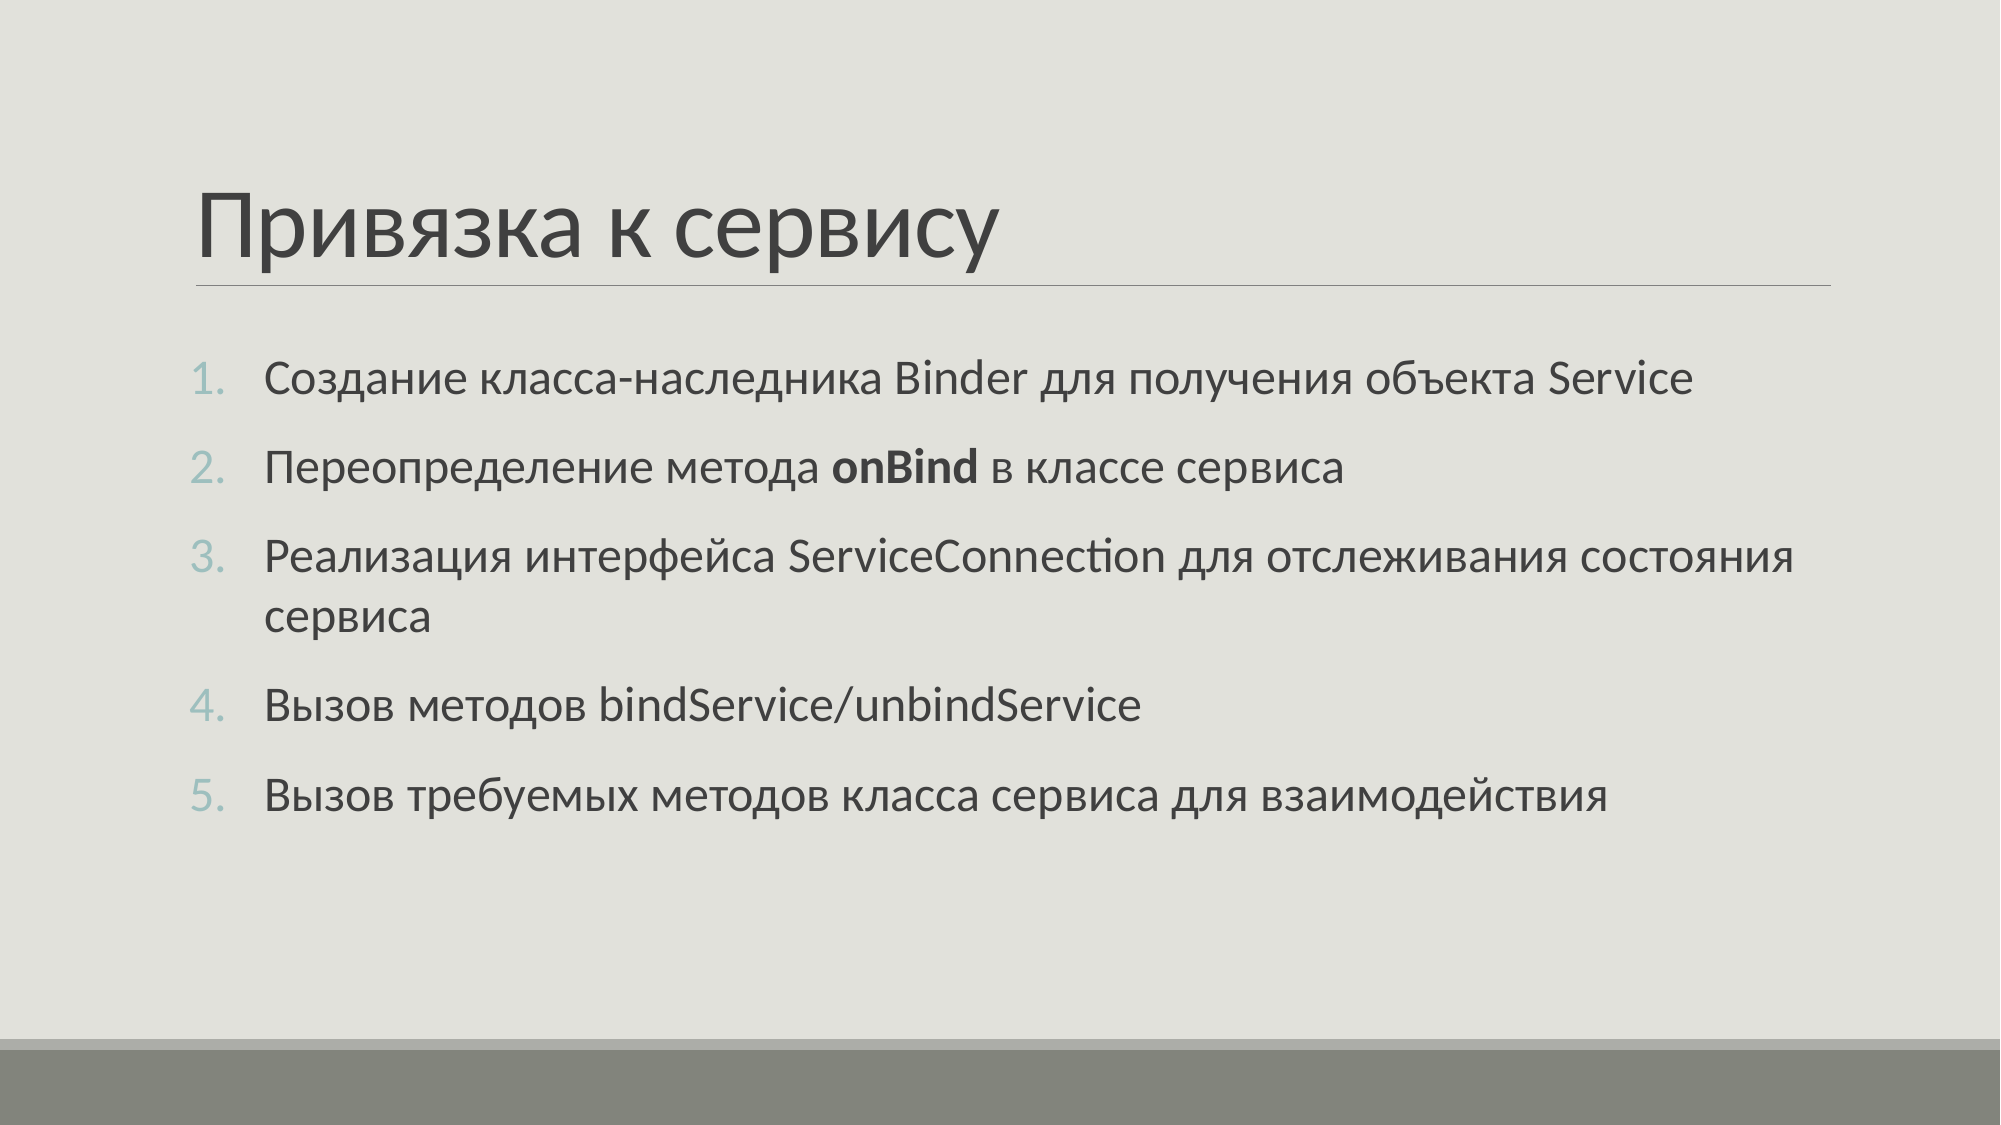

# Привязка к сервису
Создание класса-наследника Binder для получения объекта Service
Переопределение метода onBind в классе сервиса
Реализация интерфейса ServiceConnection для отслеживания состояния сервиса
Вызов методов bindService/unbindService
Вызов требуемых методов класса сервиса для взаимодействия